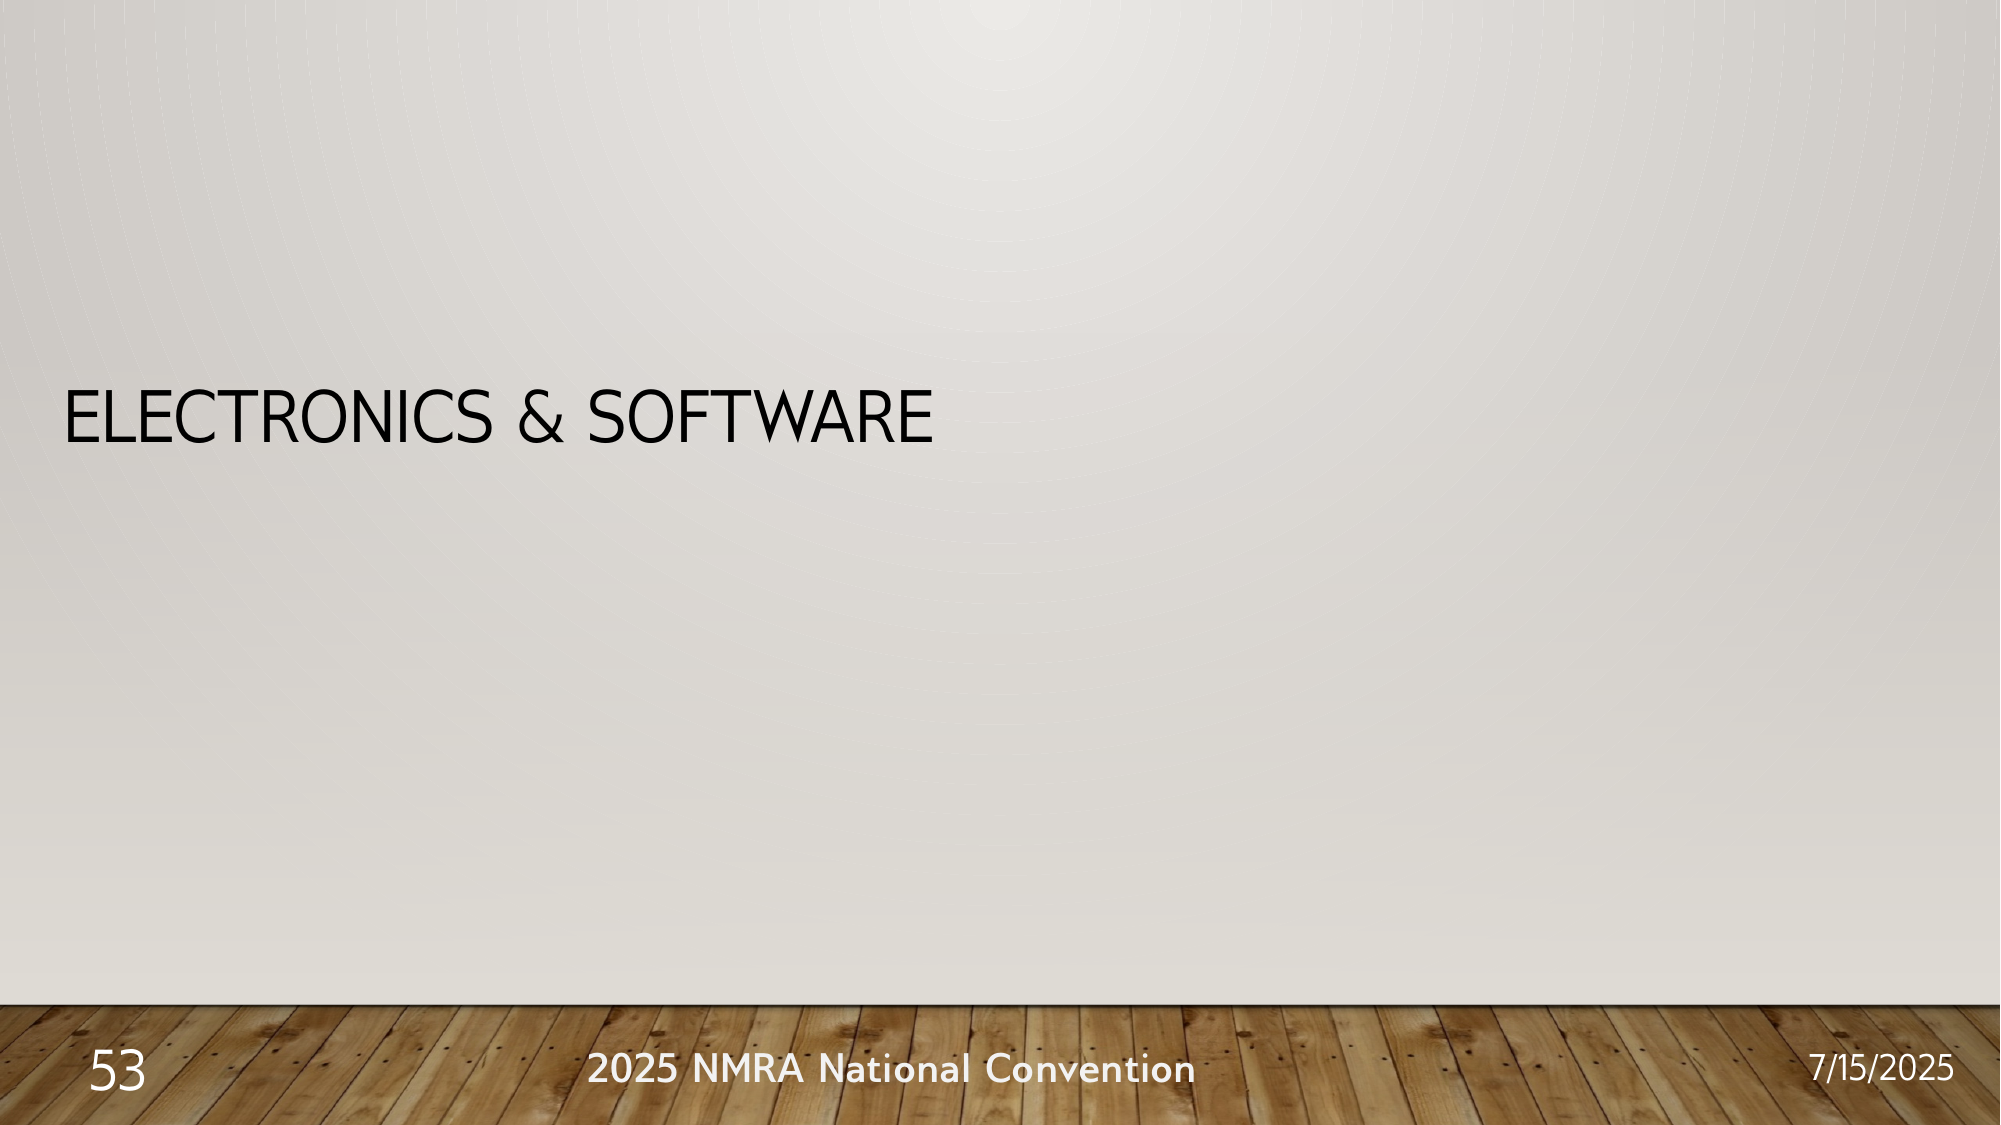

Electronics & software
53
2025 NMRA National Convention
7/15/2025